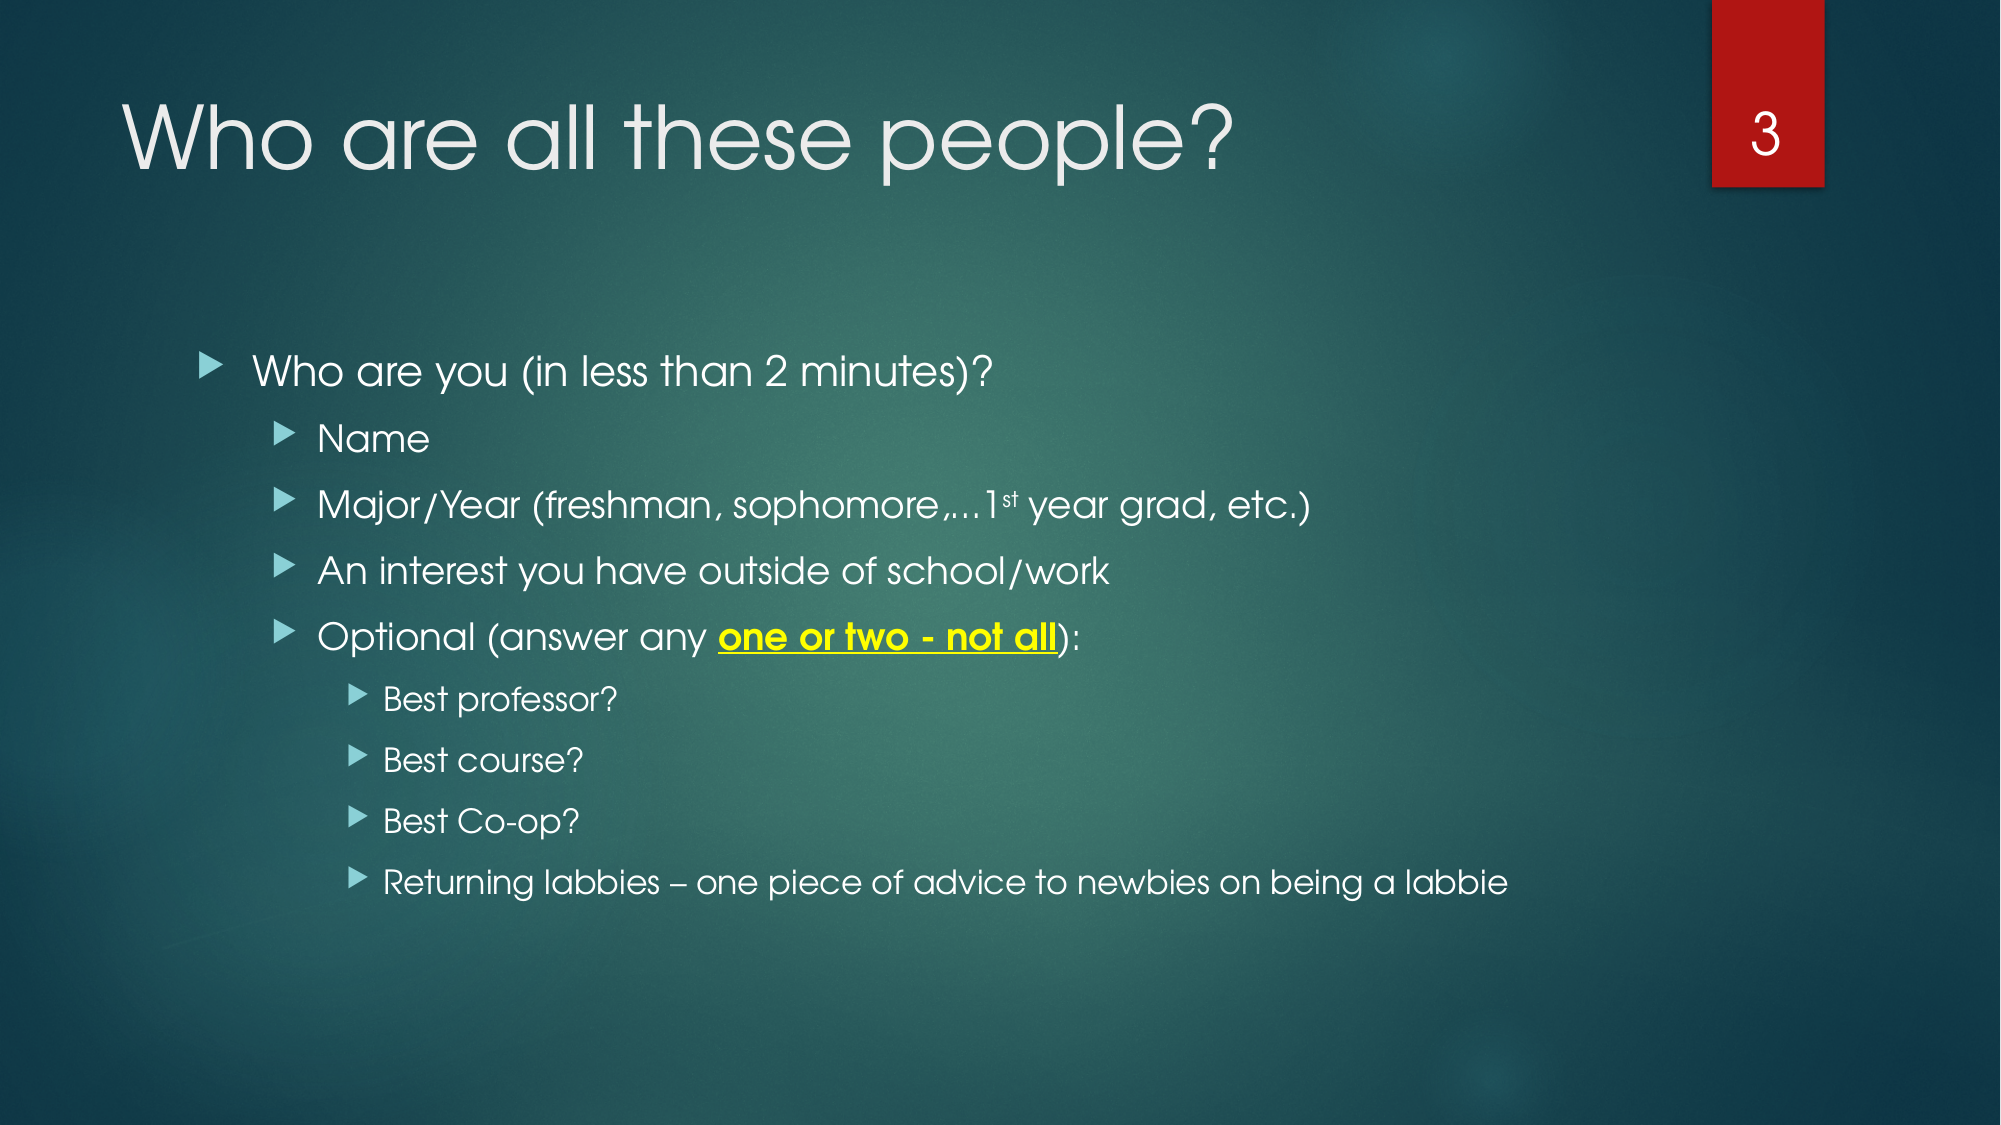

3
# Who are all these people?
Who are you (in less than 2 minutes)?
Name
Major/Year (freshman, sophomore,…1st year grad, etc.)
An interest you have outside of school/work
Optional (answer any one or two - not all):
Best professor?
Best course?
Best Co-op?
Returning labbies – one piece of advice to newbies on being a labbie